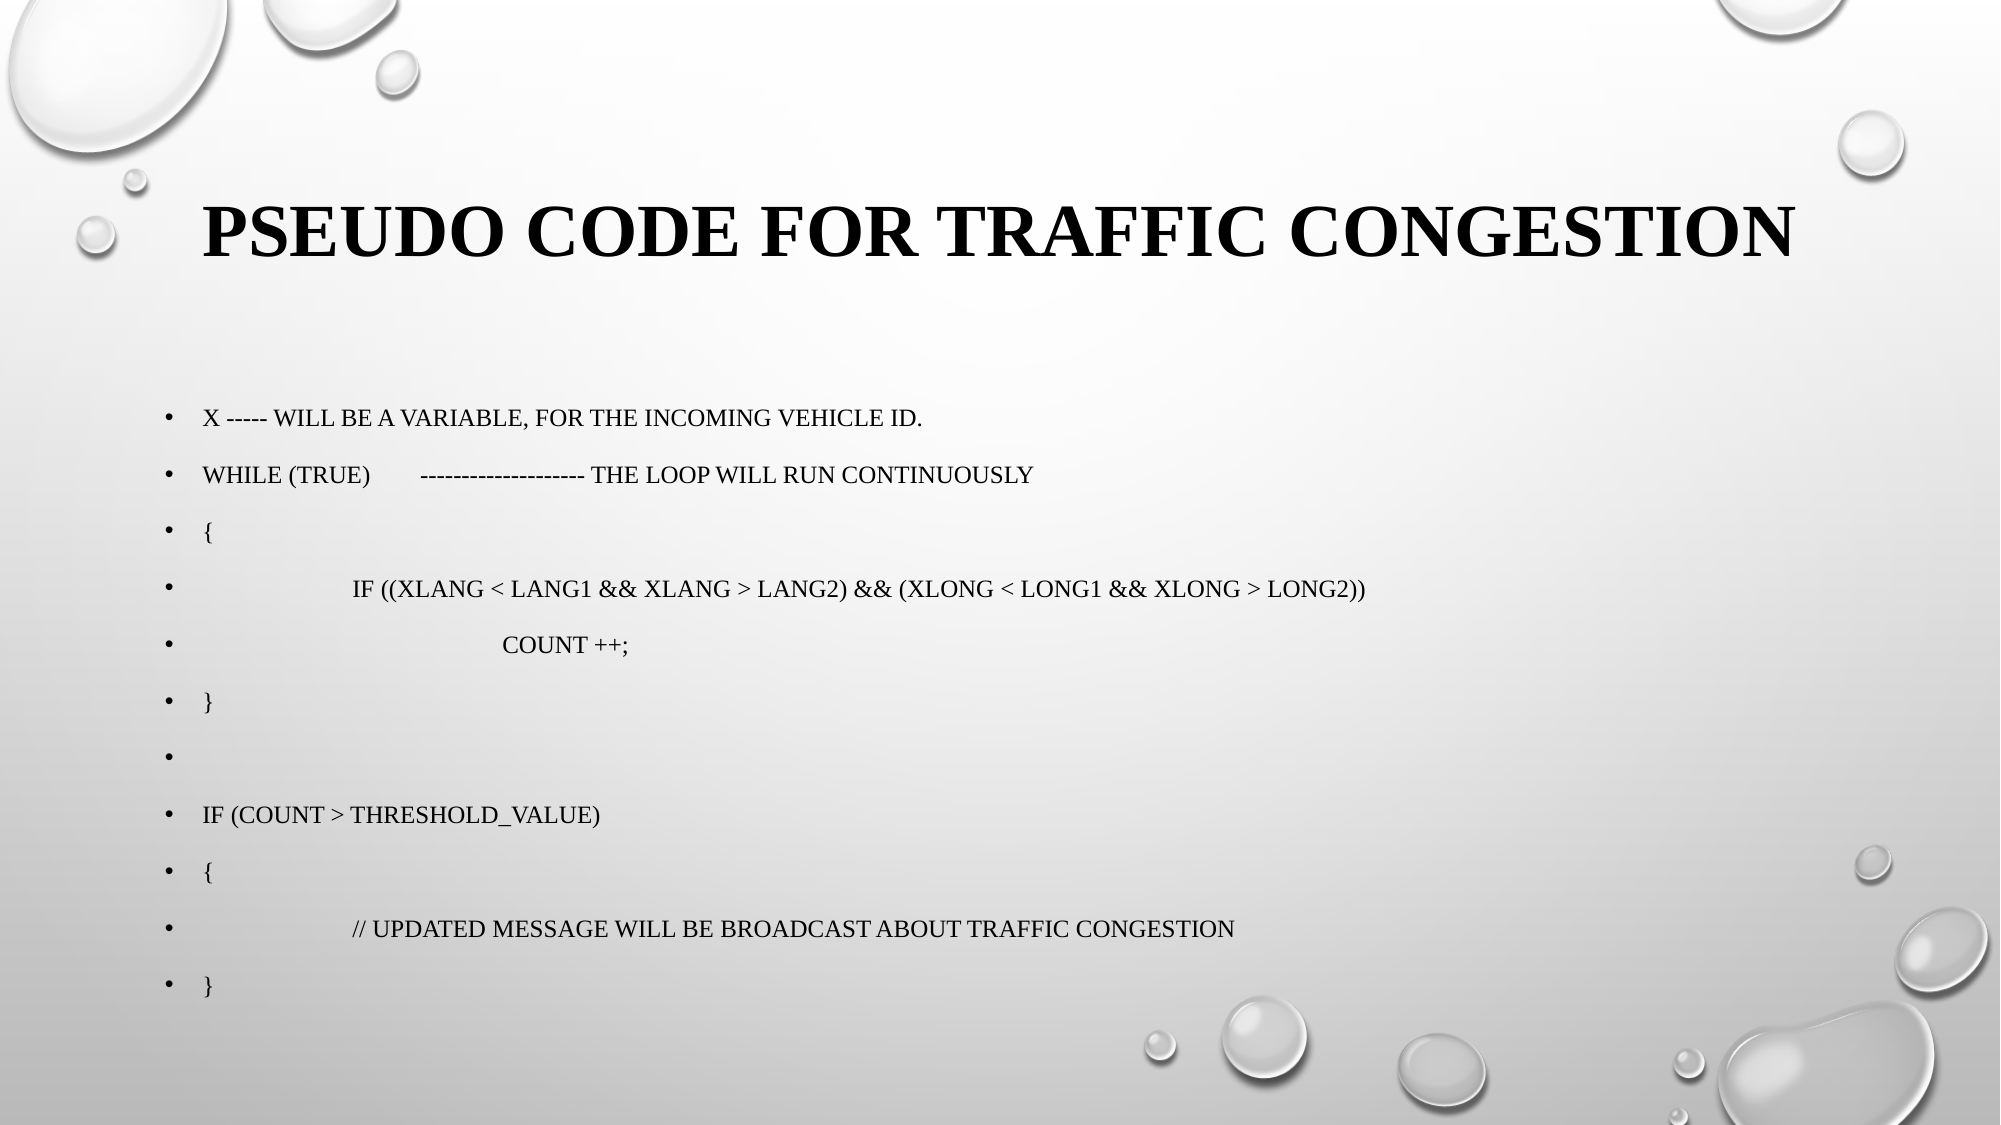

# Pseudo code for traffic congestion
X ----- Will be a variable, for the incoming vehicle id.
While (true)        -------------------- the loop will run continuously
{
	If ((xlang < lang1 && xlang > lang2) && (xlong < long1 && xlong > long2))
		Count ++;
}

If (count > threshold_value)
{
	// updated message will be broadcast about traffic congestion
}